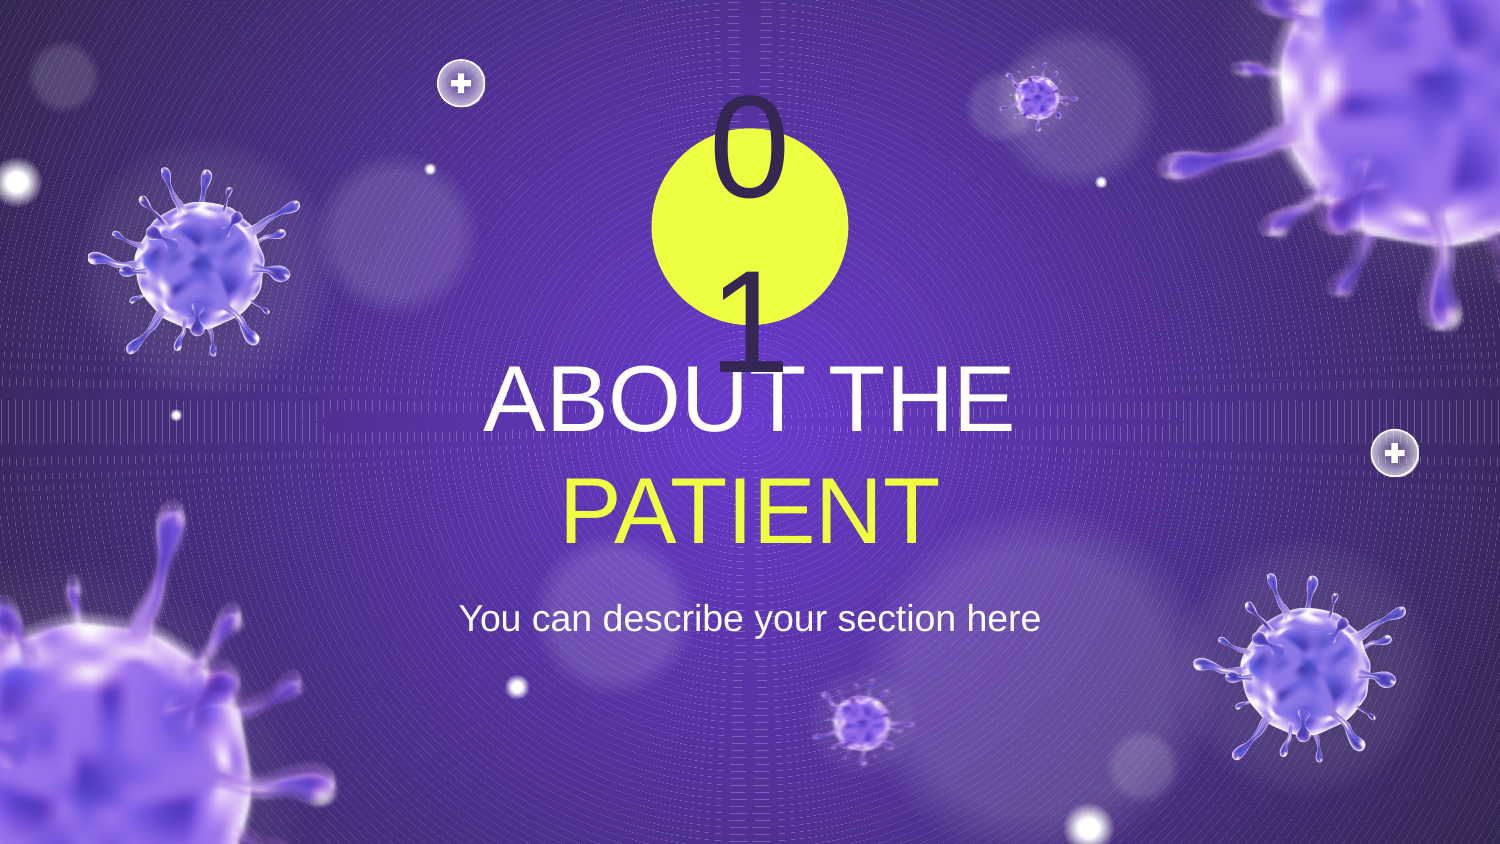

# 01
ABOUT THE PATIENT
You can describe your section here